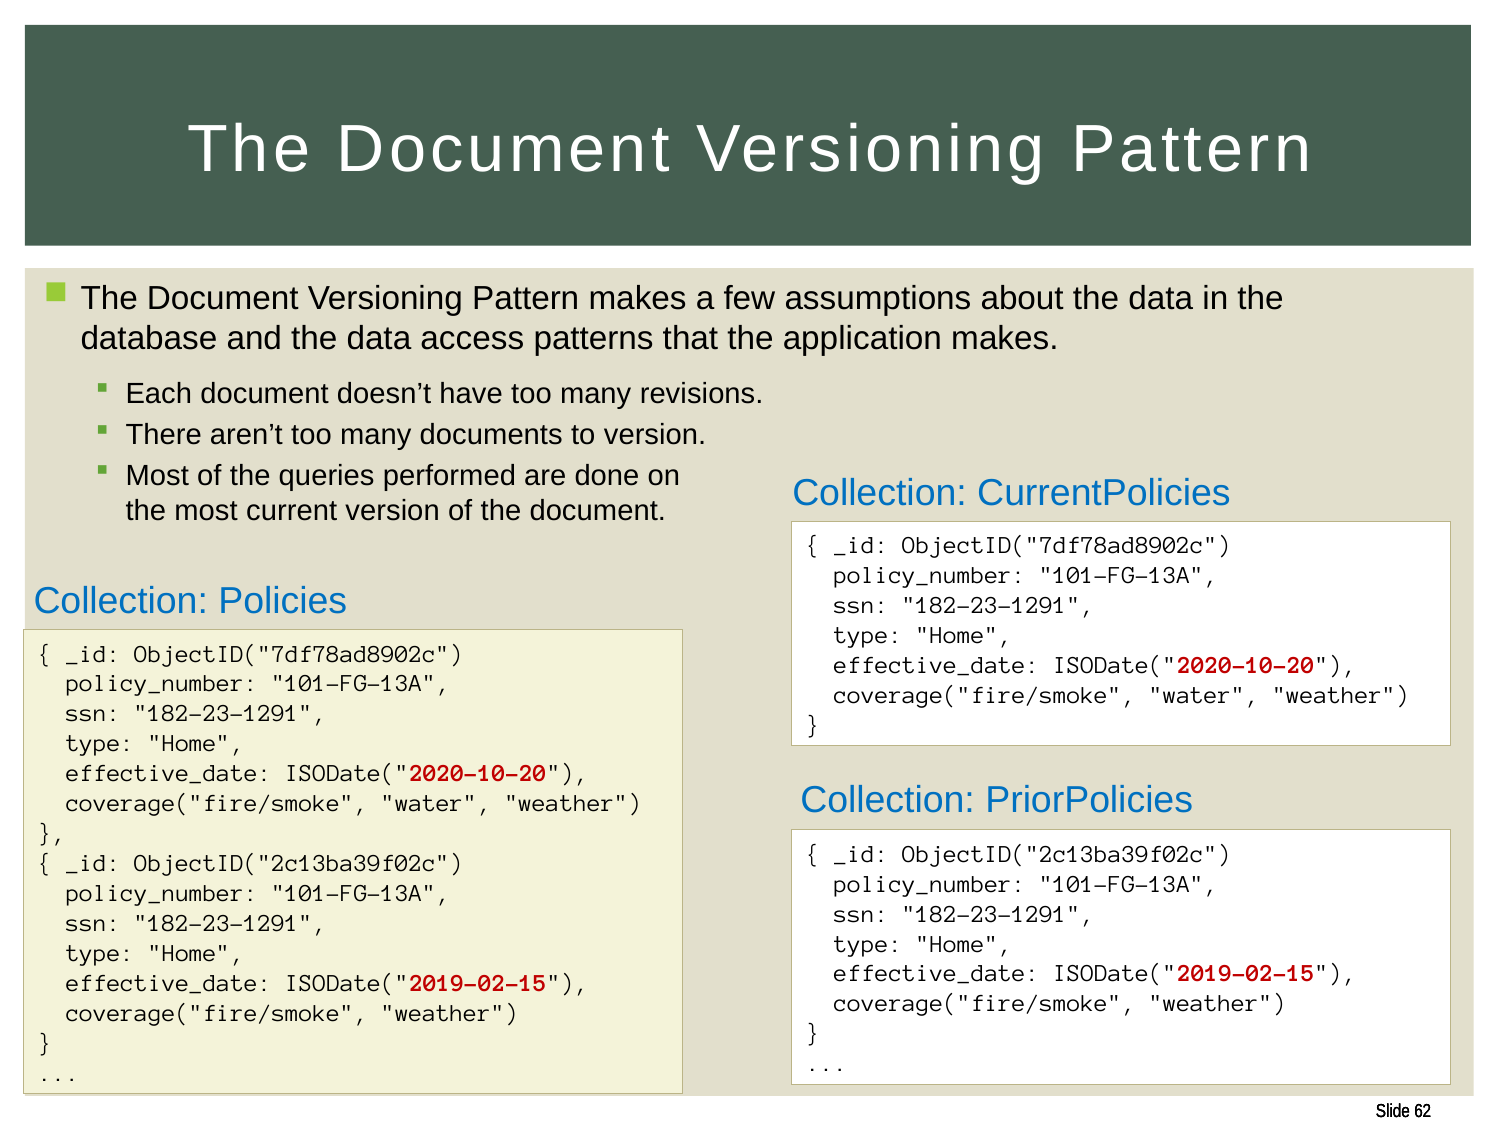

# The Document Versioning Pattern
The Document Versioning Pattern makes a few assumptions about the data in the database and the data access patterns that the application makes.
Each document doesn’t have too many revisions.
There aren’t too many documents to version.
Most of the queries performed are done on
the most current version of the document.

Collection: CurrentPolicies
{ _id: ObjectID("7df78ad8902c")
  policy_number: "101-FG-13A",
  ssn: "182-23-1291",
  type: "Home",
  effective_date: ISODate("2020-10-20"),
  coverage("fire/smoke", "water", "weather")
}
Collection: Policies
{ _id: ObjectID("7df78ad8902c")
  policy_number: "101-FG-13A",
  ssn: "182-23-1291",
  type: "Home",
  effective_date: ISODate("2020-10-20"),
  coverage("fire/smoke", "water", "weather")
},
{ _id: ObjectID("2c13ba39f02c")
  policy_number: "101-FG-13A",
  ssn: "182-23-1291",
  type: "Home",
  effective_date: ISODate("2019-02-15"),
  coverage("fire/smoke", "weather")
}
...
Collection: PriorPolicies
{ _id: ObjectID("2c13ba39f02c")
  policy_number: "101-FG-13A",
  ssn: "182-23-1291",
  type: "Home",
  effective_date: ISODate("2019-02-15"),
  coverage("fire/smoke", "weather")
}
...